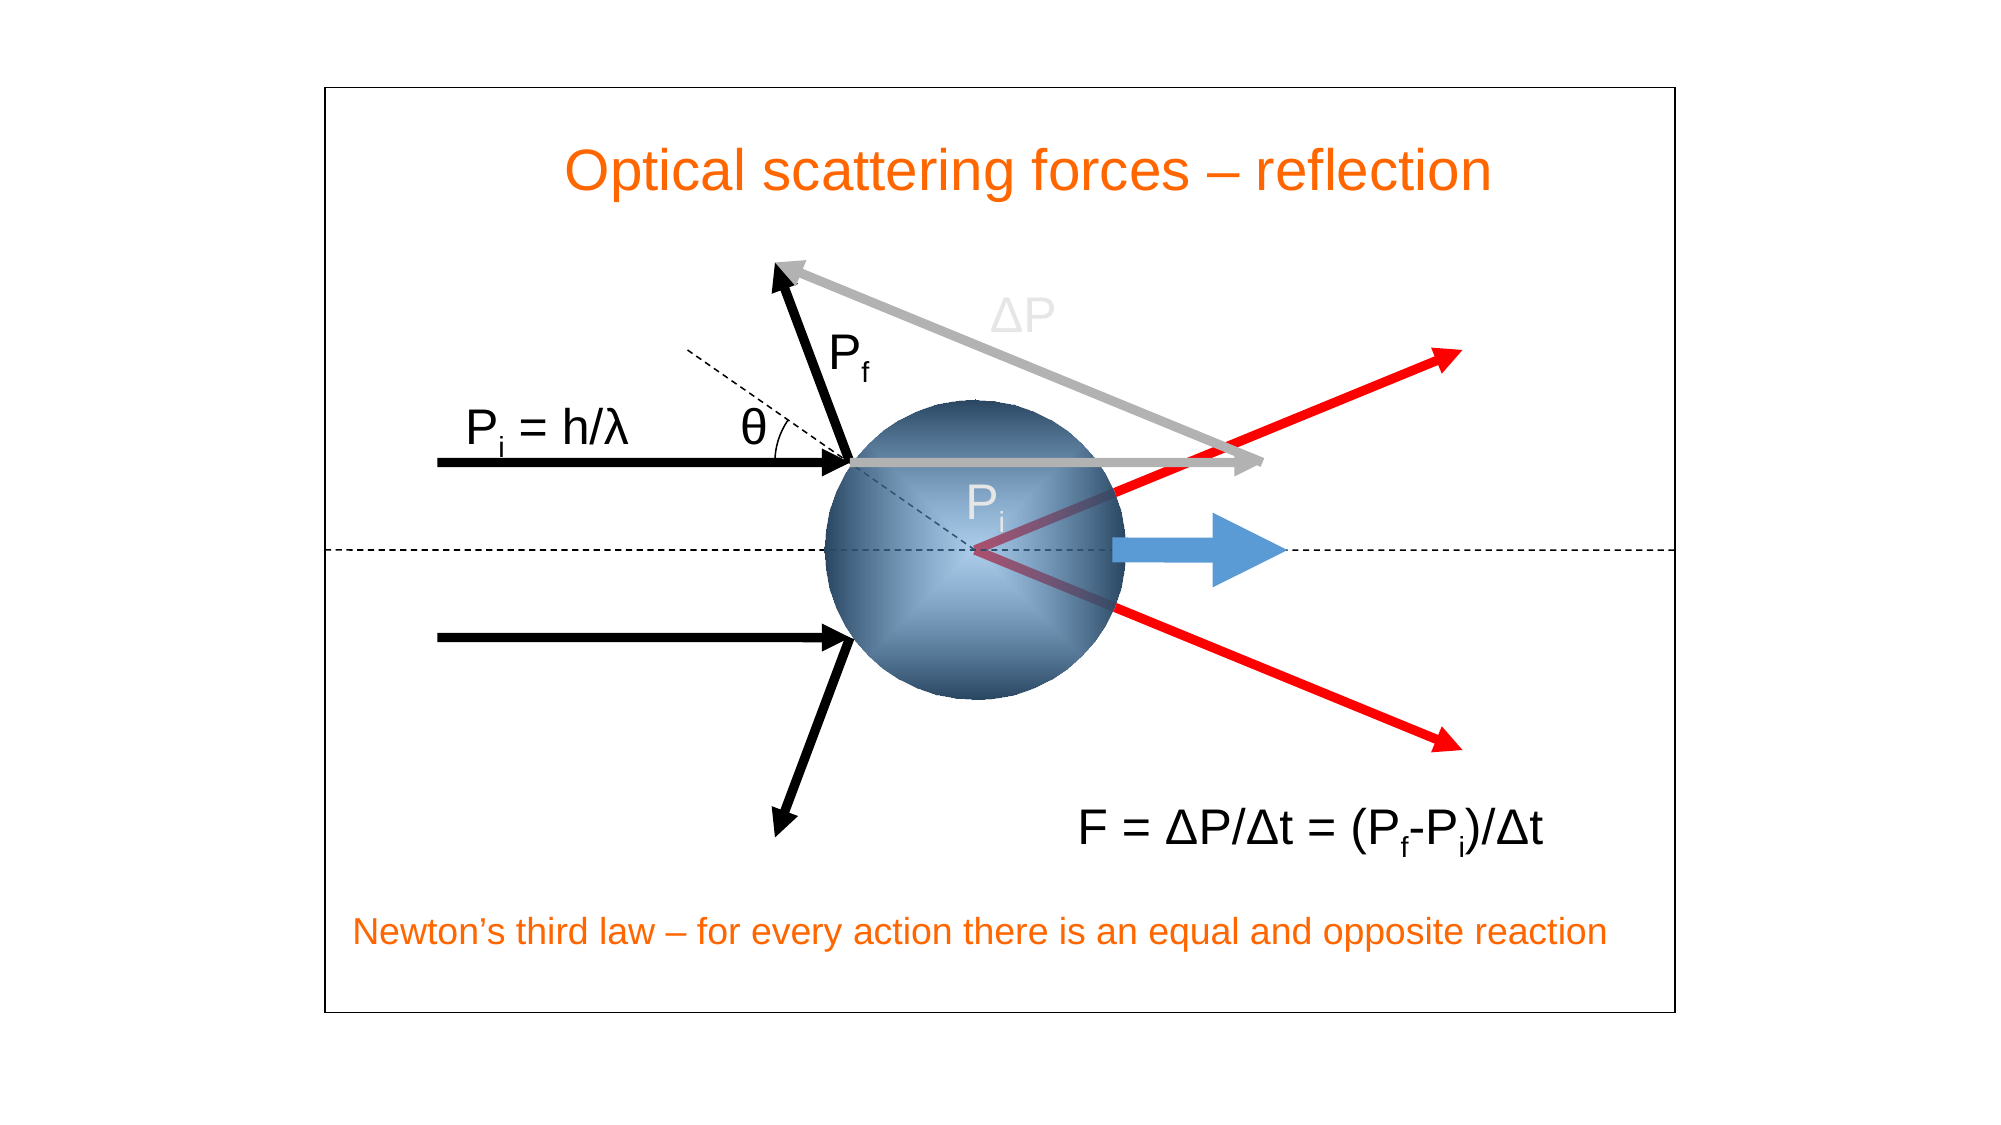

Optical scattering forces – reflection

ΔP
Pf

Pi = h/λ
θ

Pi

F = ΔP/Δt = (Pf-Pi)/Δt
Newton’s third law – for every action there is an equal and opposite reaction